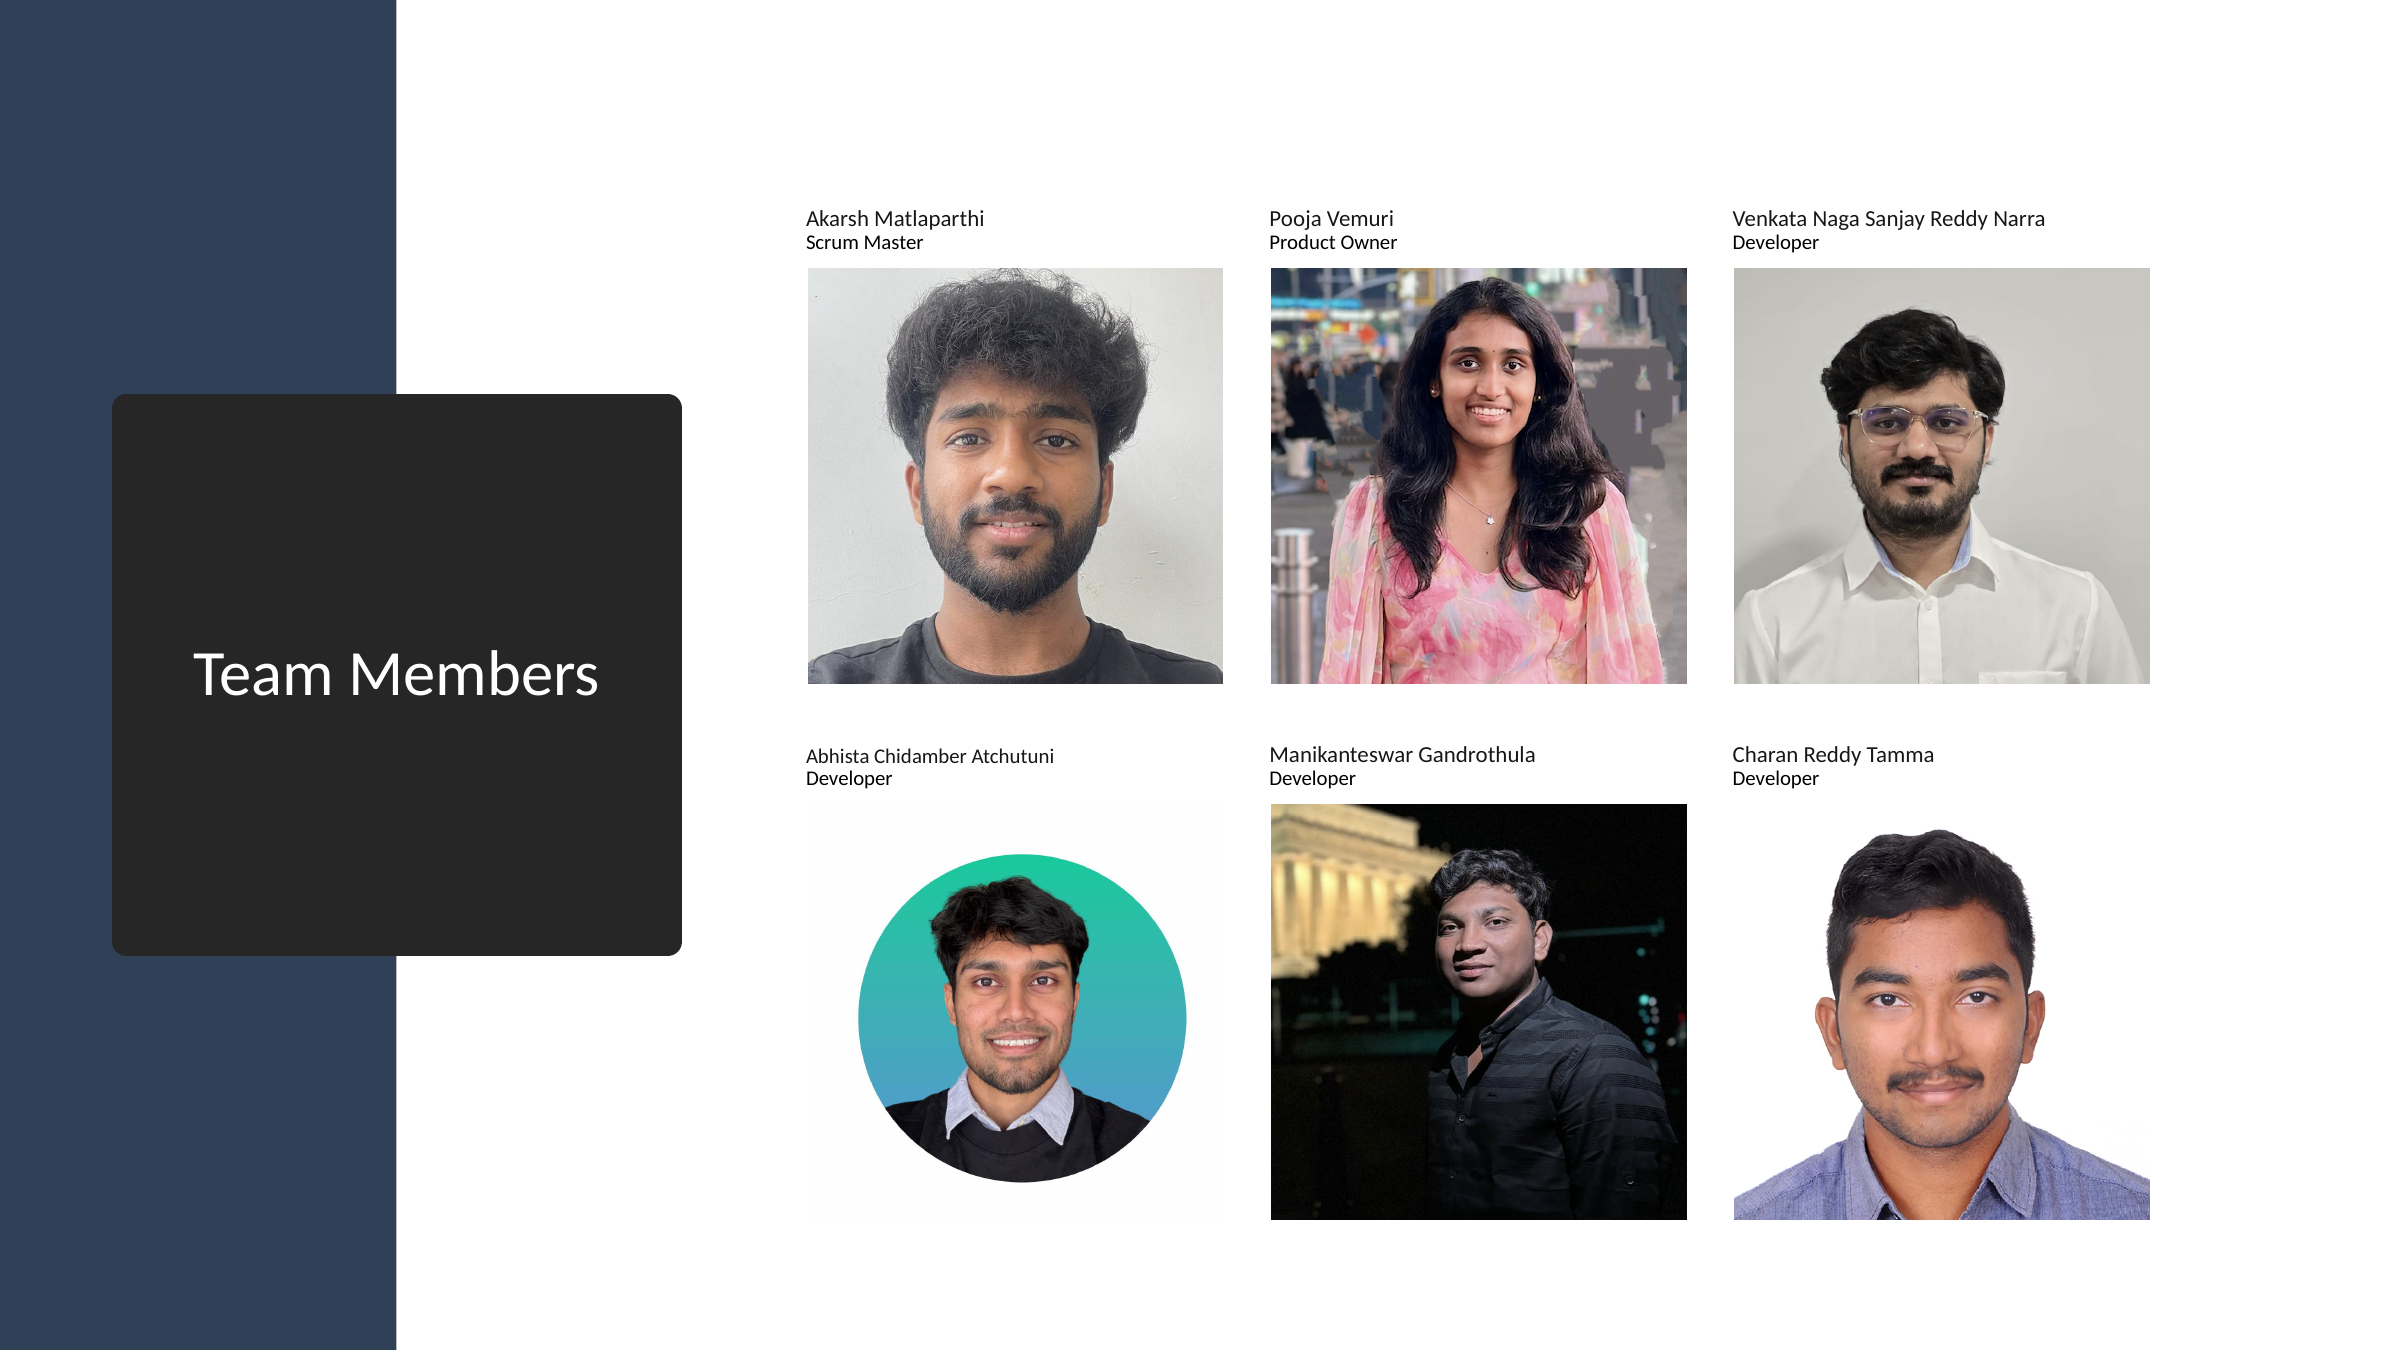

Akarsh Matlaparthi
Scrum Master
Pooja Vemuri
Product Owner
Venkata Naga Sanjay Reddy Narra
Developer
Abhista Chidamber Atchutuni
Developer
Manikanteswar Gandrothula
Developer
Charan Reddy Tamma
Developer
Team Members